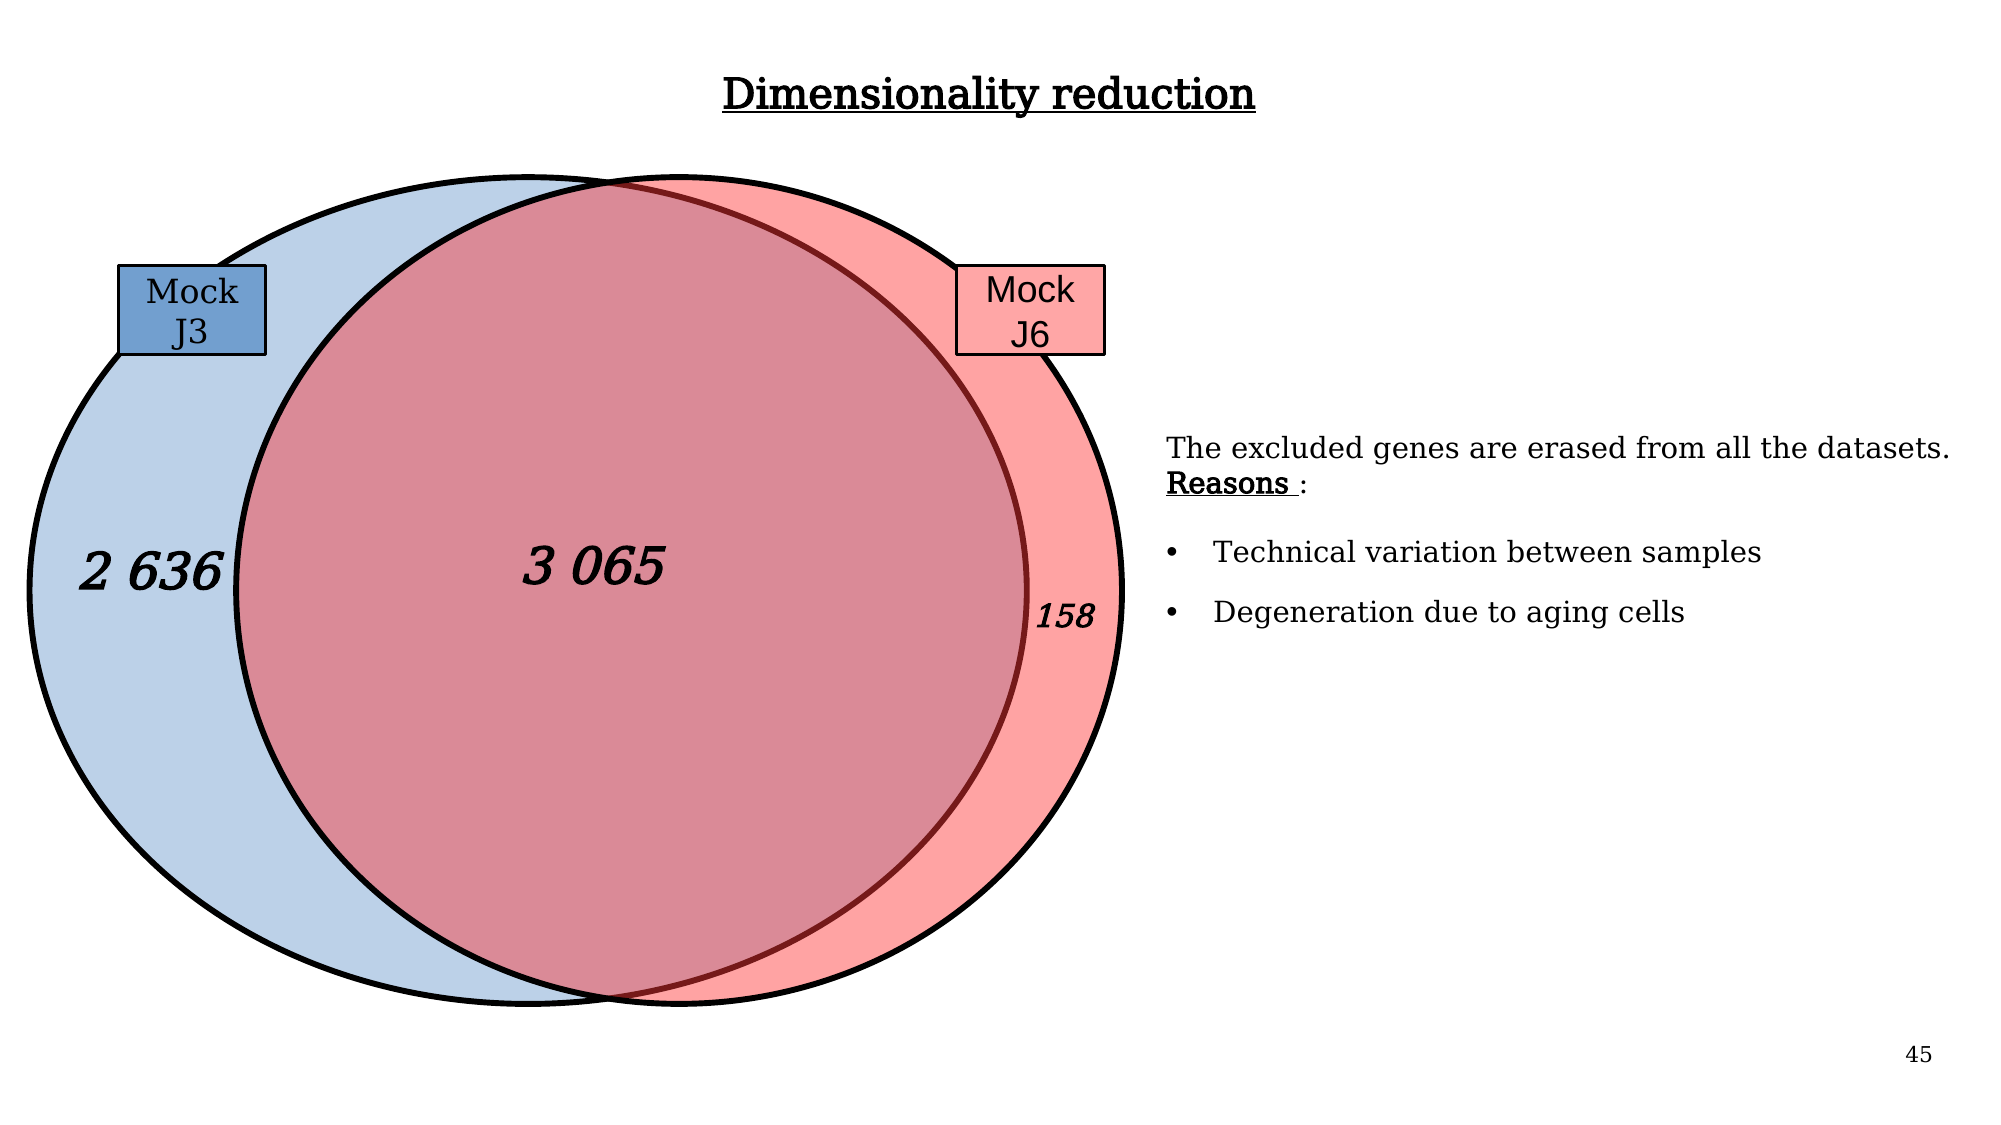

Dimensionality reduction

Mock J3
Mock J6
The excluded genes are erased from all the datasets.
Reasons :

Technical variation between samples
Degeneration due to aging cells

3 065
2 636
158
45